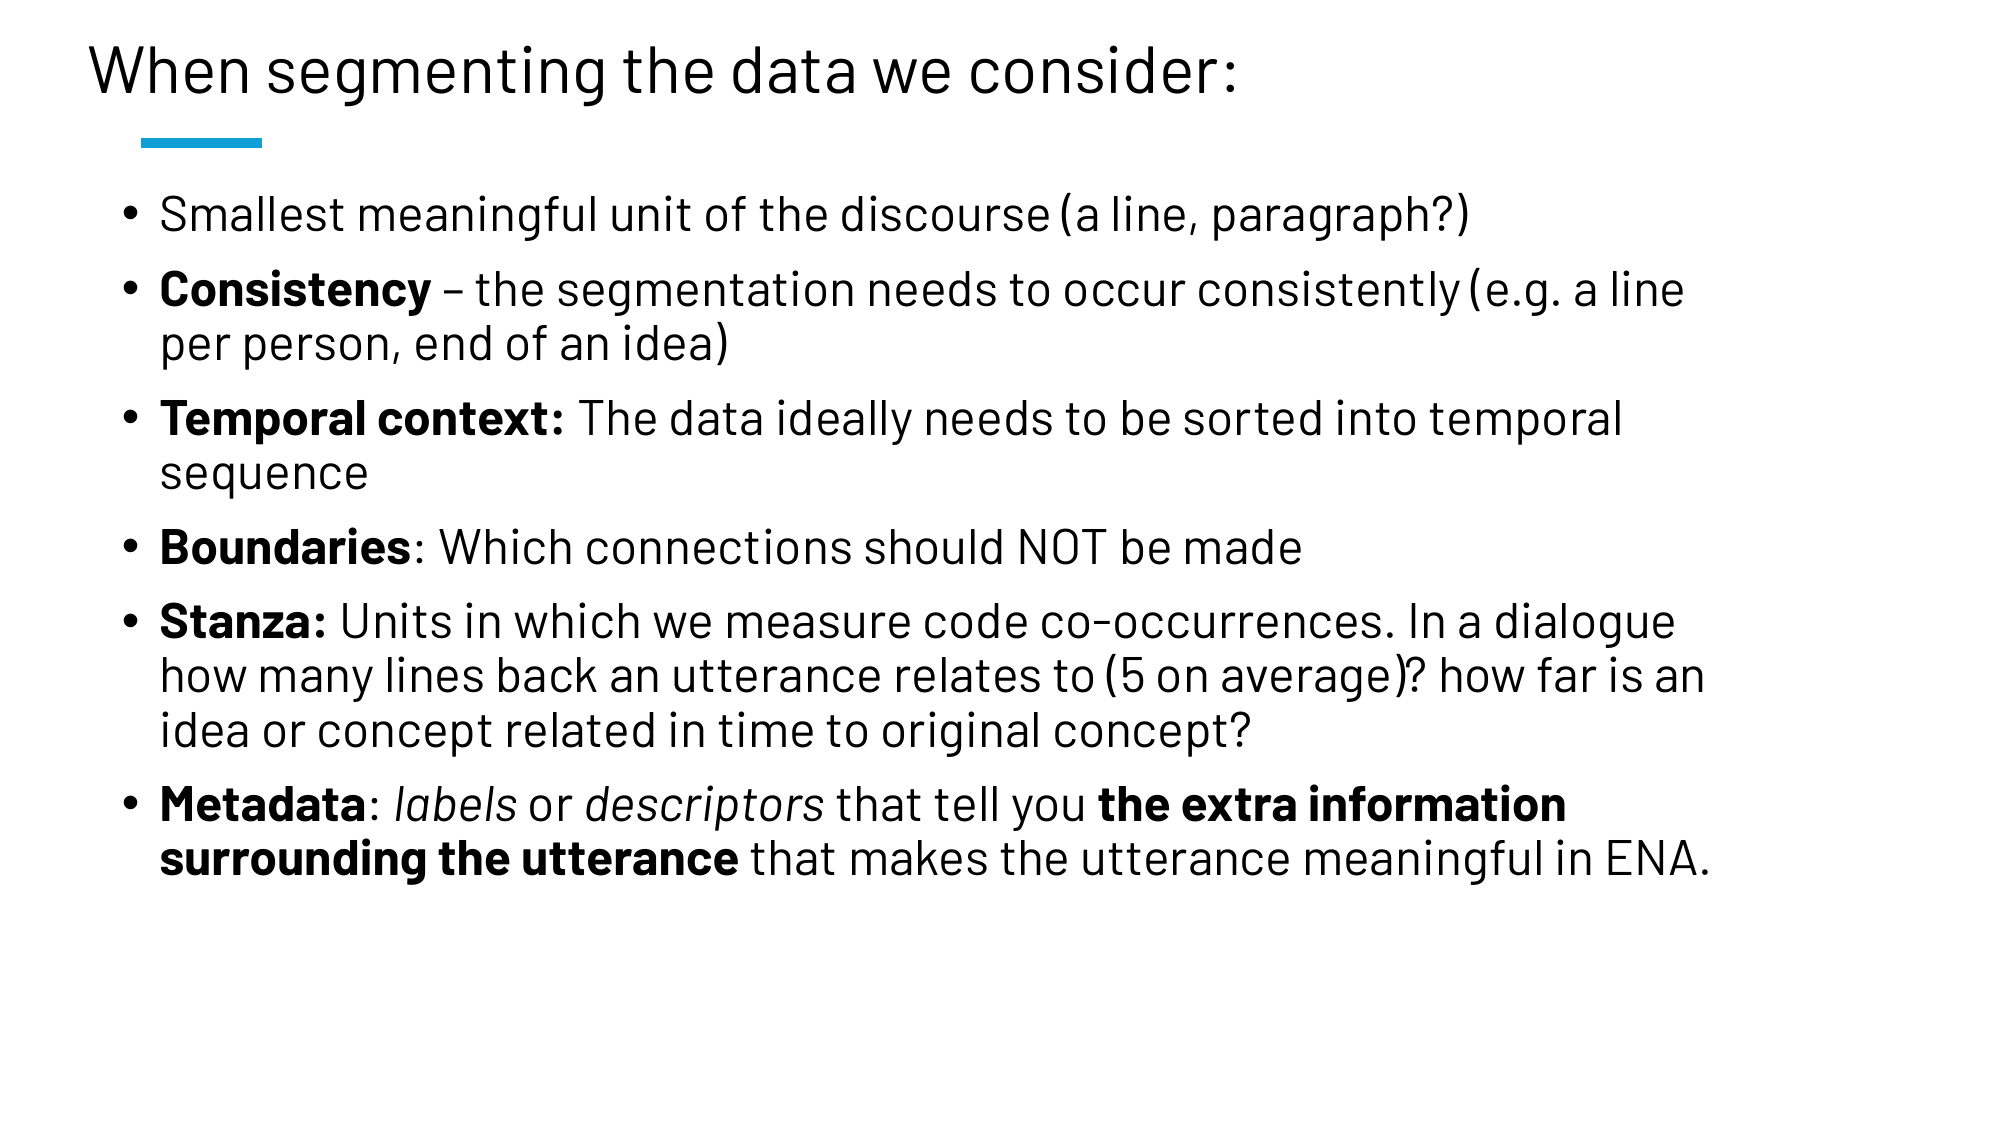

# When segmenting the data we consider:
Smallest meaningful unit of the discourse (a line, paragraph?)
Consistency – the segmentation needs to occur consistently (e.g. a line per person, end of an idea)
Temporal context: The data ideally needs to be sorted into temporal sequence
Boundaries: Which connections should NOT be made
Stanza: Units in which we measure code co-occurrences. In a dialogue how many lines back an utterance relates to (5 on average)? how far is an idea or concept related in time to original concept?
Metadata: labels or descriptors that tell you the extra information surrounding the utterance that makes the utterance meaningful in ENA.